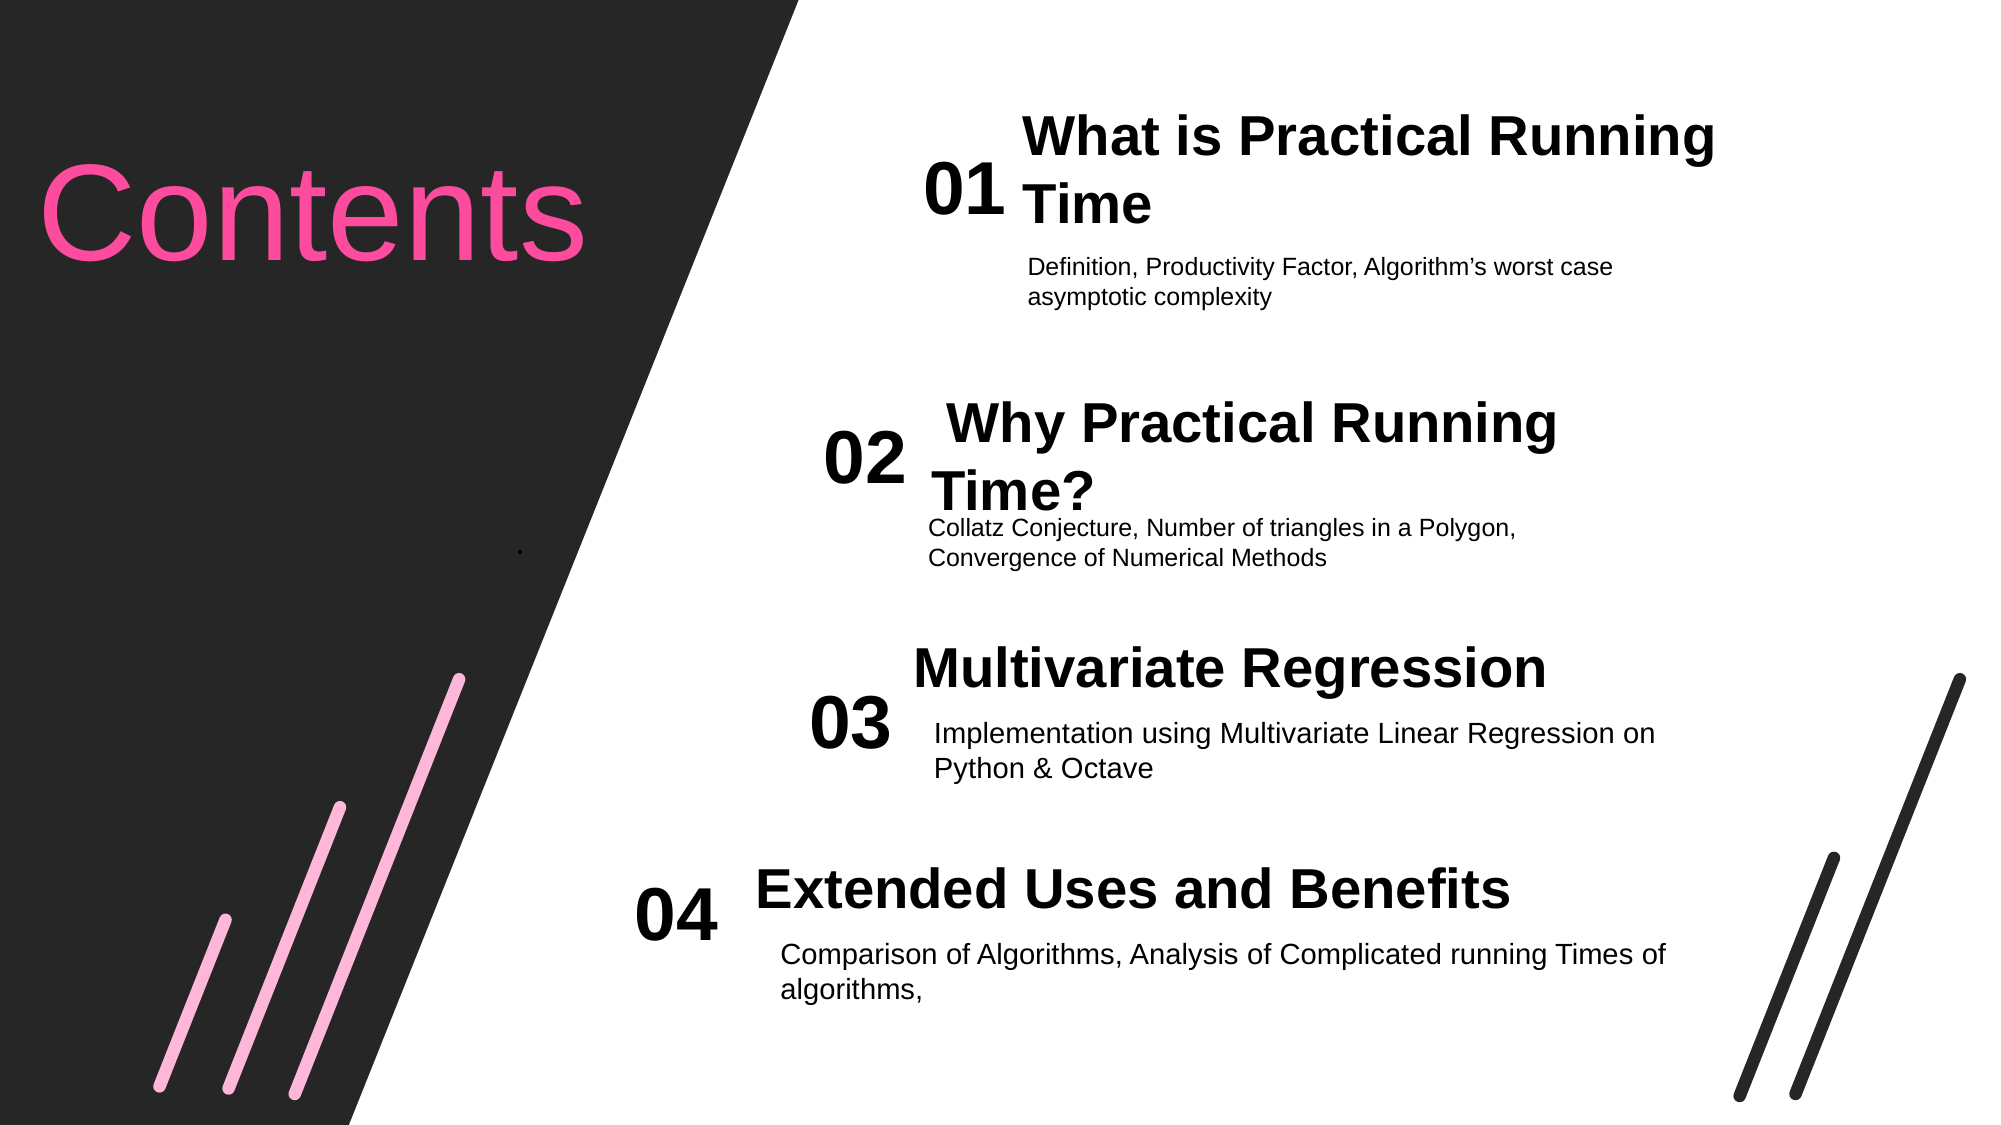

What is Practical Running Time
01
Definition, Productivity Factor, Algorithm’s worst case asymptotic complexity
Contents
 Why Practical Running Time?
02
Collatz Conjecture, Number of triangles in a Polygon, Convergence of Numerical Methods
.
Multivariate Regression
03

Implementation using Multivariate Linear Regression on Python & Octave
Extended Uses and Benefits
04

Comparison of Algorithms, Analysis of Complicated running Times of algorithms,